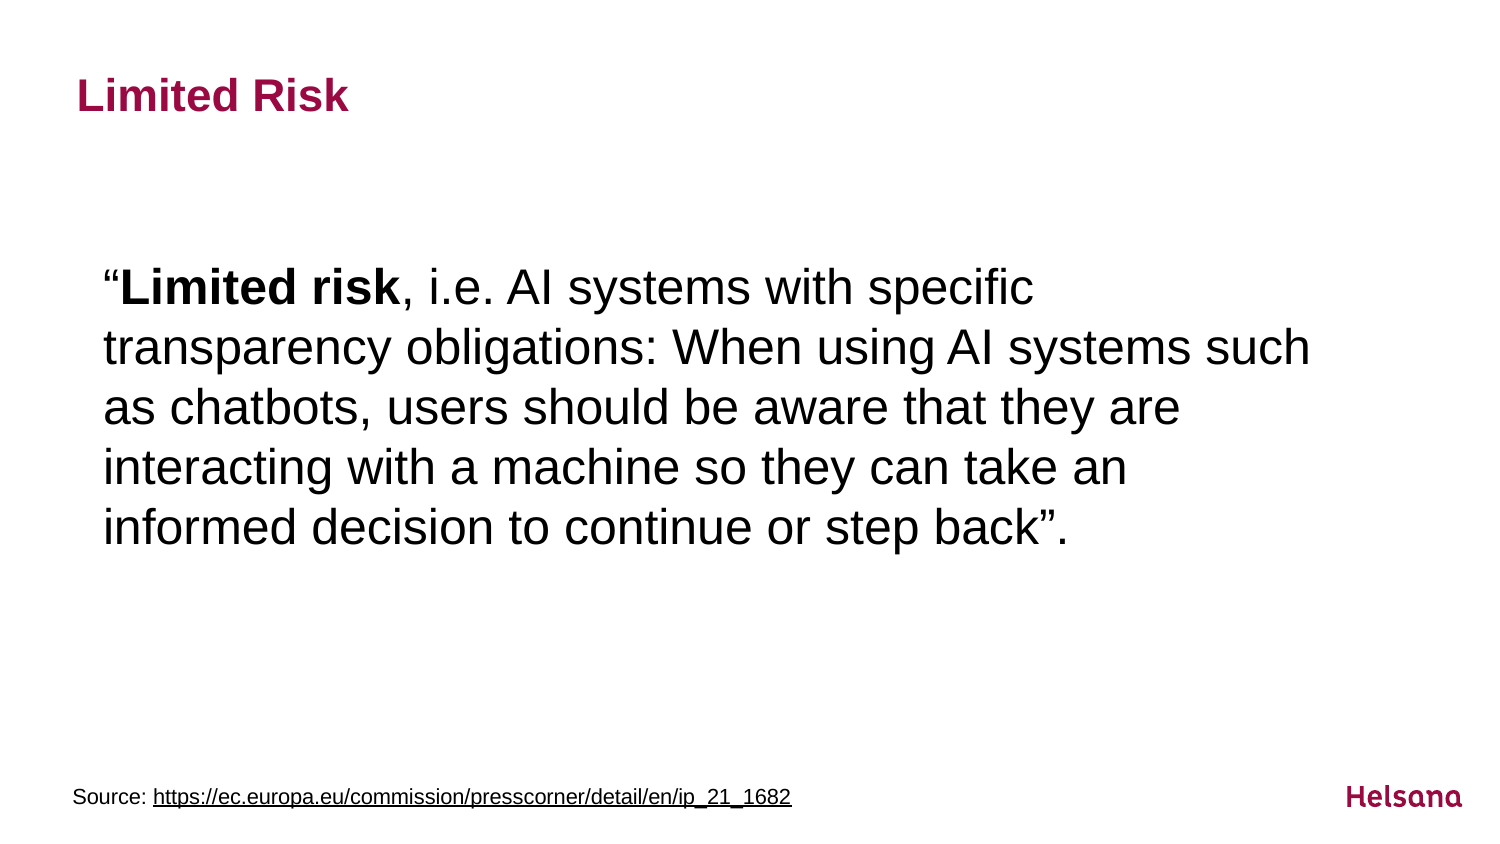

# Limited Risk
“Limited risk, i.e. AI systems with specific transparency obligations: When using AI systems such as chatbots, users should be aware that they are interacting with a machine so they can take an informed decision to continue or step back”.
Source: https://ec.europa.eu/commission/presscorner/detail/en/ip_21_1682